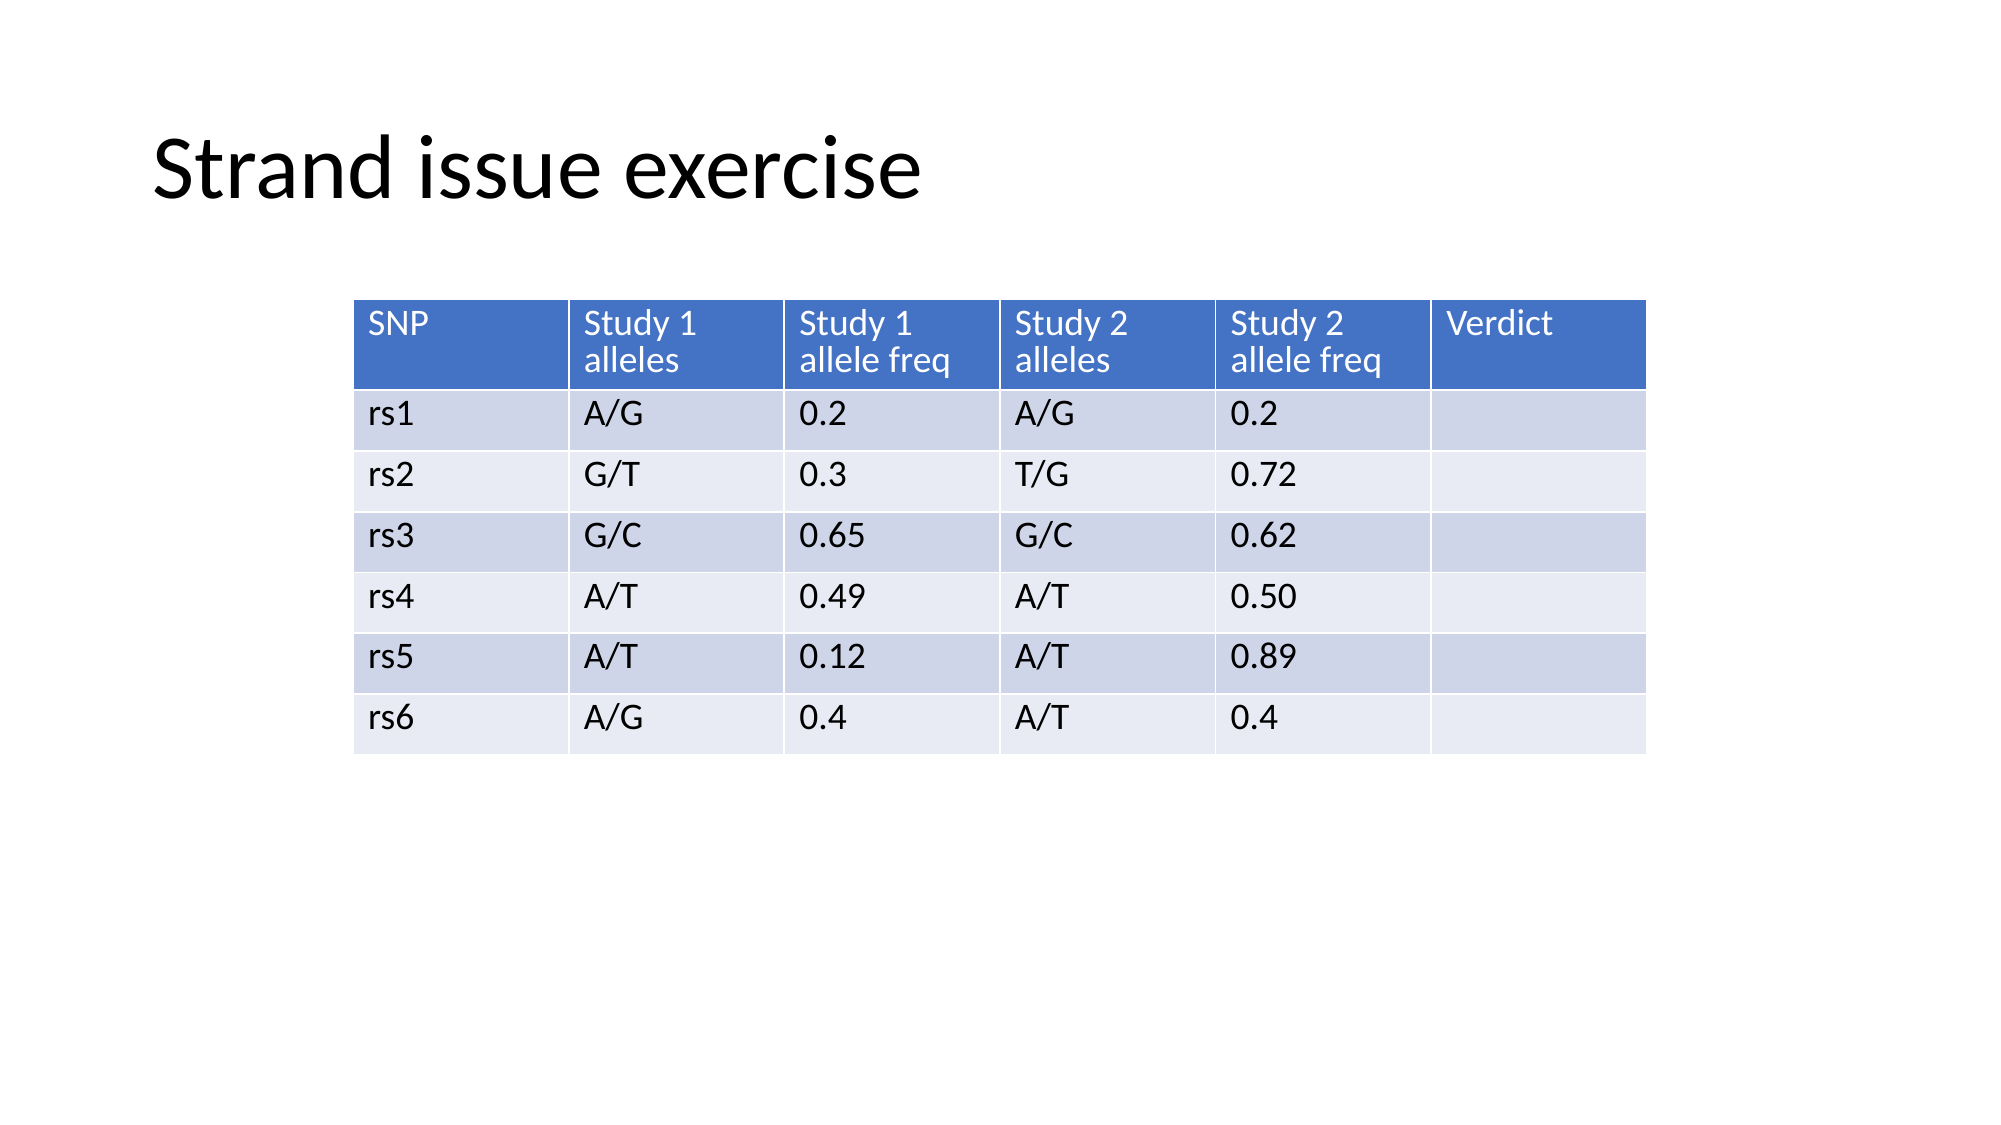

# Strand issue exercise
| SNP | Study 1 alleles | Study 1 allele freq | Study 2 alleles | Study 2 allele freq | Verdict |
| --- | --- | --- | --- | --- | --- |
| rs1 | A/G | 0.2 | A/G | 0.2 |  |
| rs2 | G/T | 0.3 | T/G | 0.72 |  |
| rs3 | G/C | 0.65 | G/C | 0.62 |  |
| rs4 | A/T | 0.49 | A/T | 0.50 |  |
| rs5 | A/T | 0.12 | A/T | 0.89 |  |
| rs6 | A/G | 0.4 | A/T | 0.4 |  |